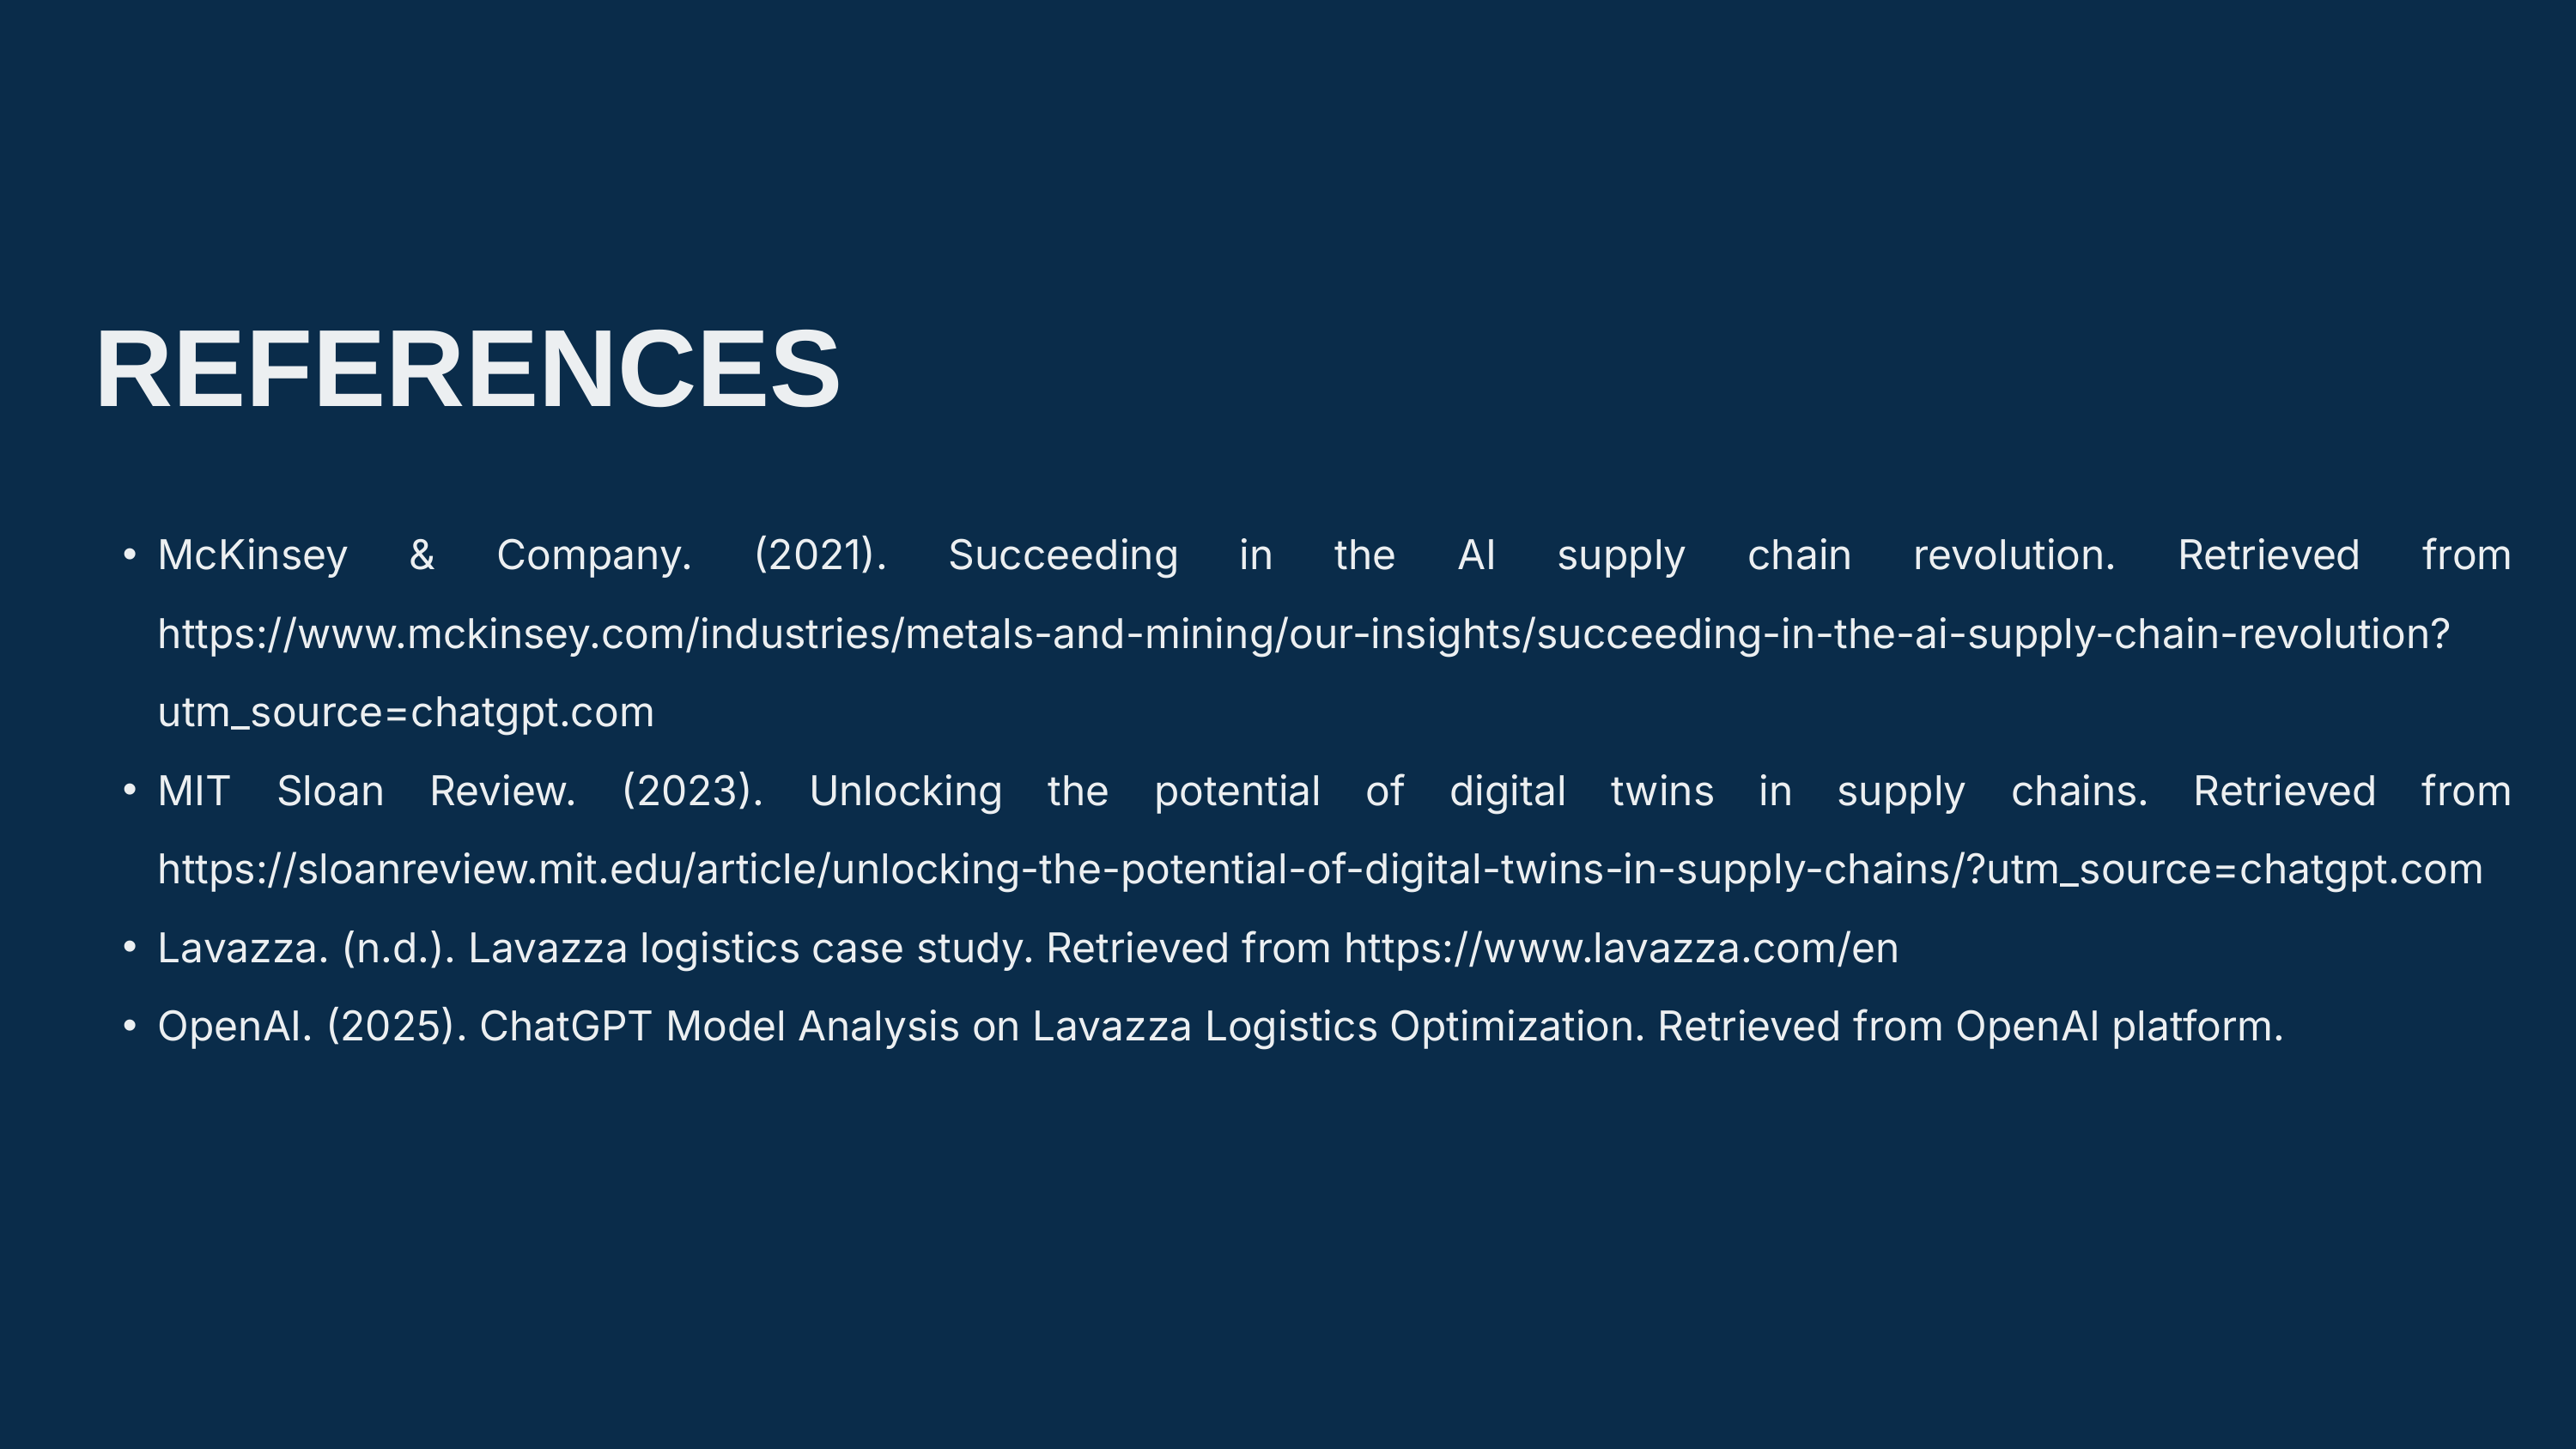

REFERENCES
McKinsey & Company. (2021). Succeeding in the AI supply chain revolution. Retrieved from https://www.mckinsey.com/industries/metals-and-mining/our-insights/succeeding-in-the-ai-supply-chain-revolution?utm_source=chatgpt.com
MIT Sloan Review. (2023). Unlocking the potential of digital twins in supply chains. Retrieved from https://sloanreview.mit.edu/article/unlocking-the-potential-of-digital-twins-in-supply-chains/?utm_source=chatgpt.com
Lavazza. (n.d.). Lavazza logistics case study. Retrieved from https://www.lavazza.com/en
OpenAI. (2025). ChatGPT Model Analysis on Lavazza Logistics Optimization. Retrieved from OpenAI platform.